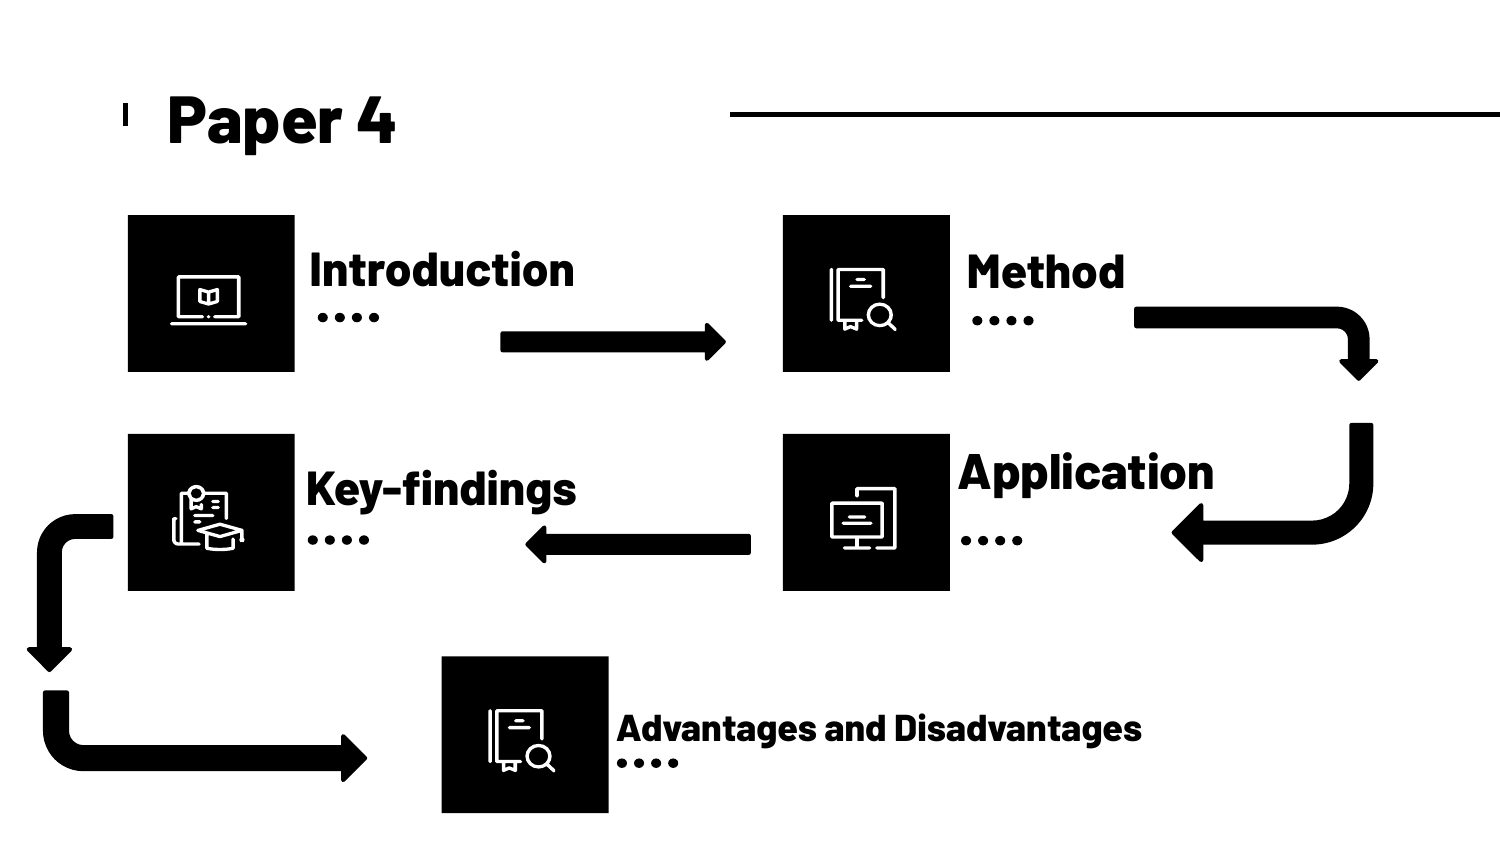

# Paper 4

Introduction
Method

Application

Key-findings

Advantages and Disadvantages